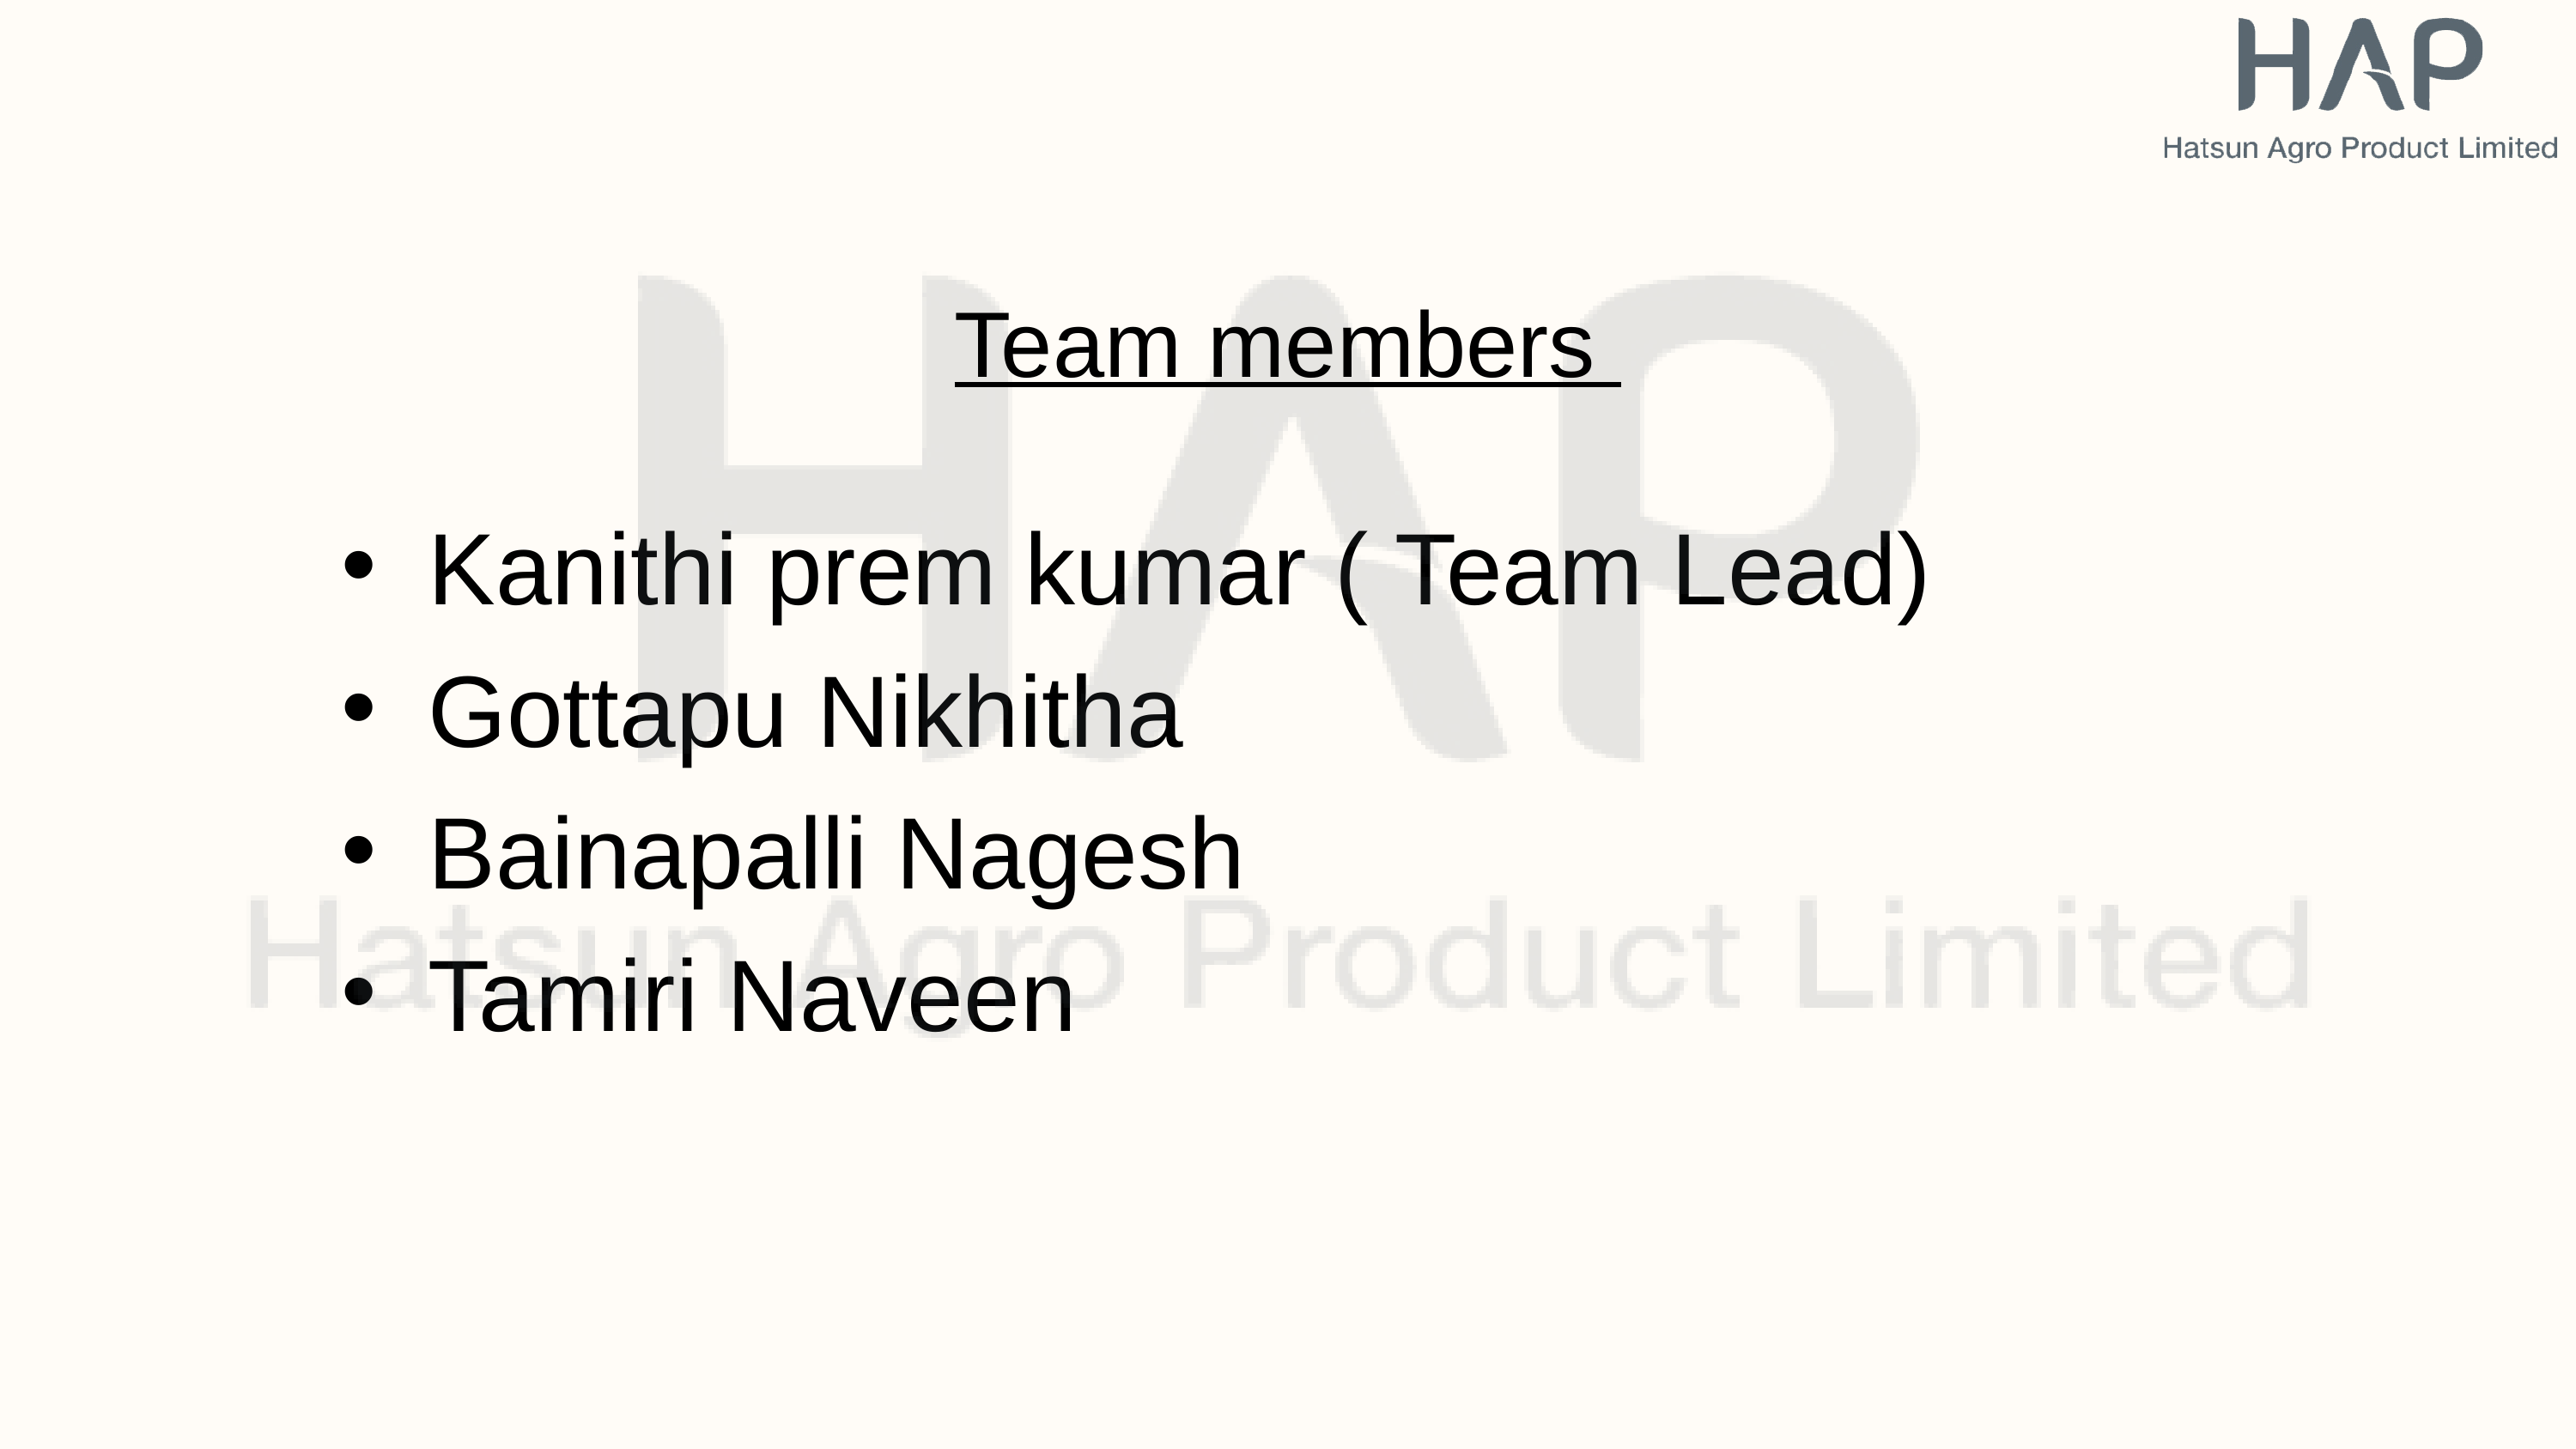

Team members
Kanithi prem kumar ( Team Lead)
Gottapu Nikhitha
Bainapalli Nagesh
Tamiri Naveen